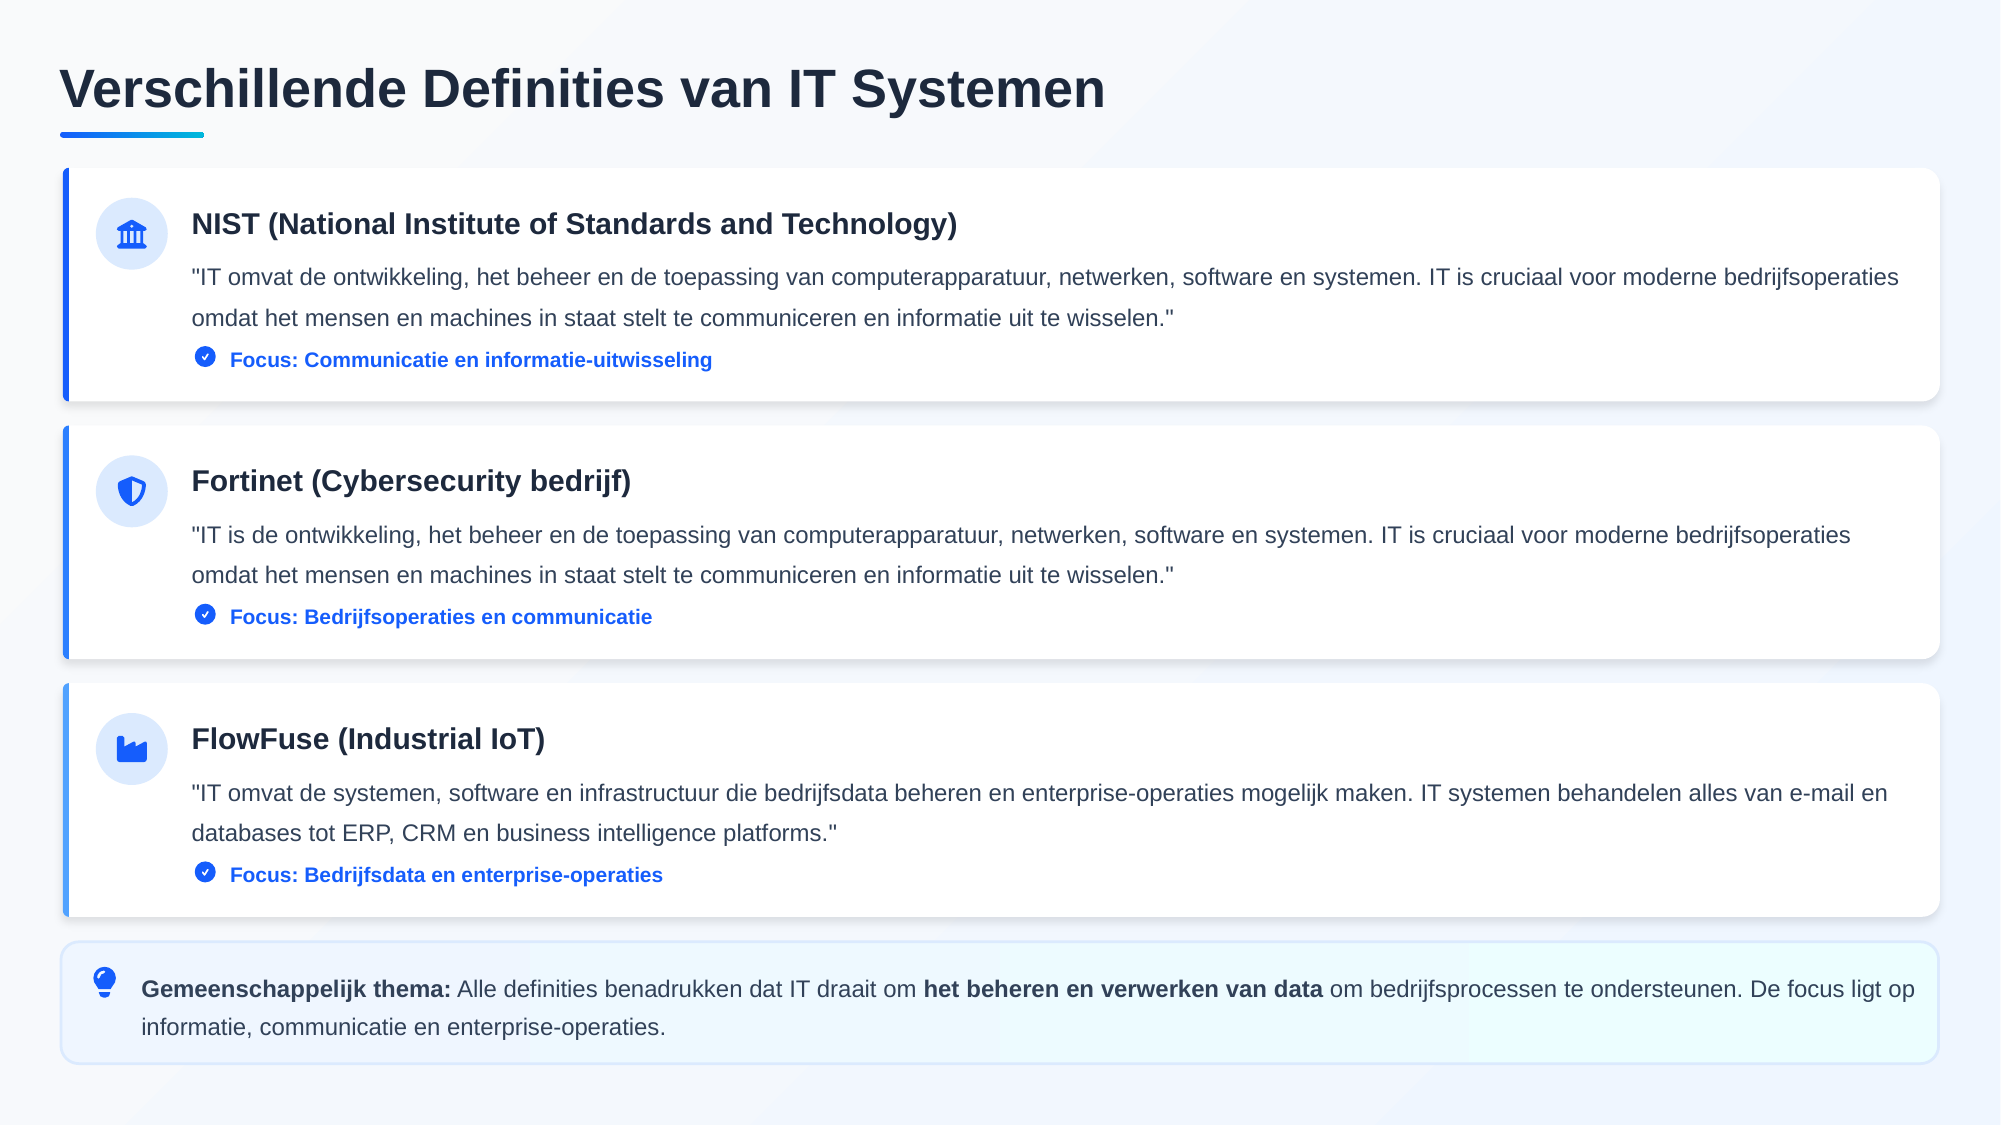

Verschillende Definities van IT Systemen

NIST (National Institute of Standards and Technology)

"IT omvat de ontwikkeling, het beheer en de toepassing van computerapparatuur, netwerken, software en systemen. IT is cruciaal voor moderne bedrijfsoperaties omdat het mensen en machines in staat stelt te communiceren en informatie uit te wisselen."
Focus: Communicatie en informatie-uitwisseling

Fortinet (Cybersecurity bedrijf)

"IT is de ontwikkeling, het beheer en de toepassing van computerapparatuur, netwerken, software en systemen. IT is cruciaal voor moderne bedrijfsoperaties omdat het mensen en machines in staat stelt te communiceren en informatie uit te wisselen."
Focus: Bedrijfsoperaties en communicatie

FlowFuse (Industrial IoT)

"IT omvat de systemen, software en infrastructuur die bedrijfsdata beheren en enterprise-operaties mogelijk maken. IT systemen behandelen alles van e-mail en databases tot ERP, CRM en business intelligence platforms."
Focus: Bedrijfsdata en enterprise-operaties

Gemeenschappelijk thema: Alle definities benadrukken dat IT draait om het beheren en verwerken van data om bedrijfsprocessen te ondersteunen. De focus ligt op informatie, communicatie en enterprise-operaties.